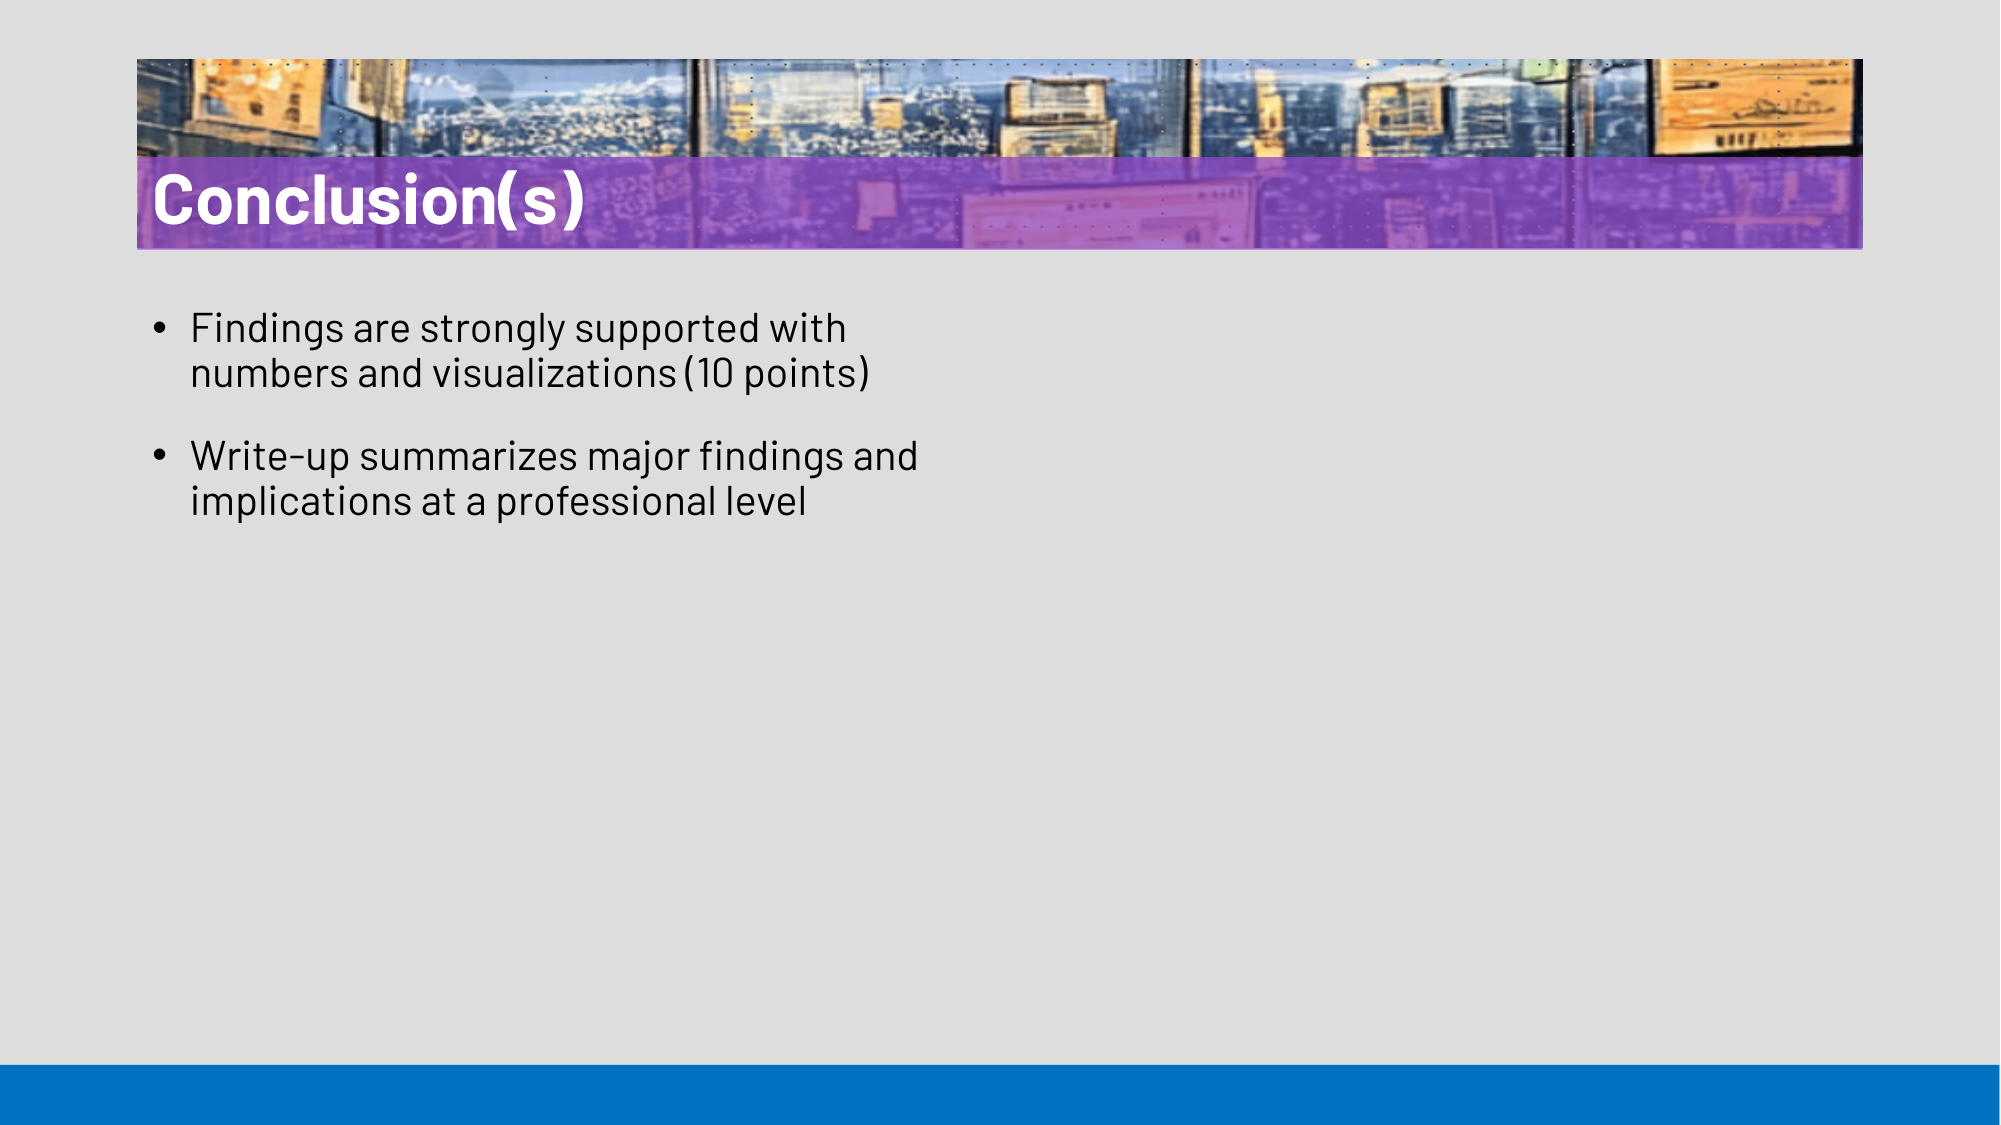

# Conclusion(s)
Findings are strongly supported with numbers and visualizations (10 points)
Write-up summarizes major findings and implications at a professional level